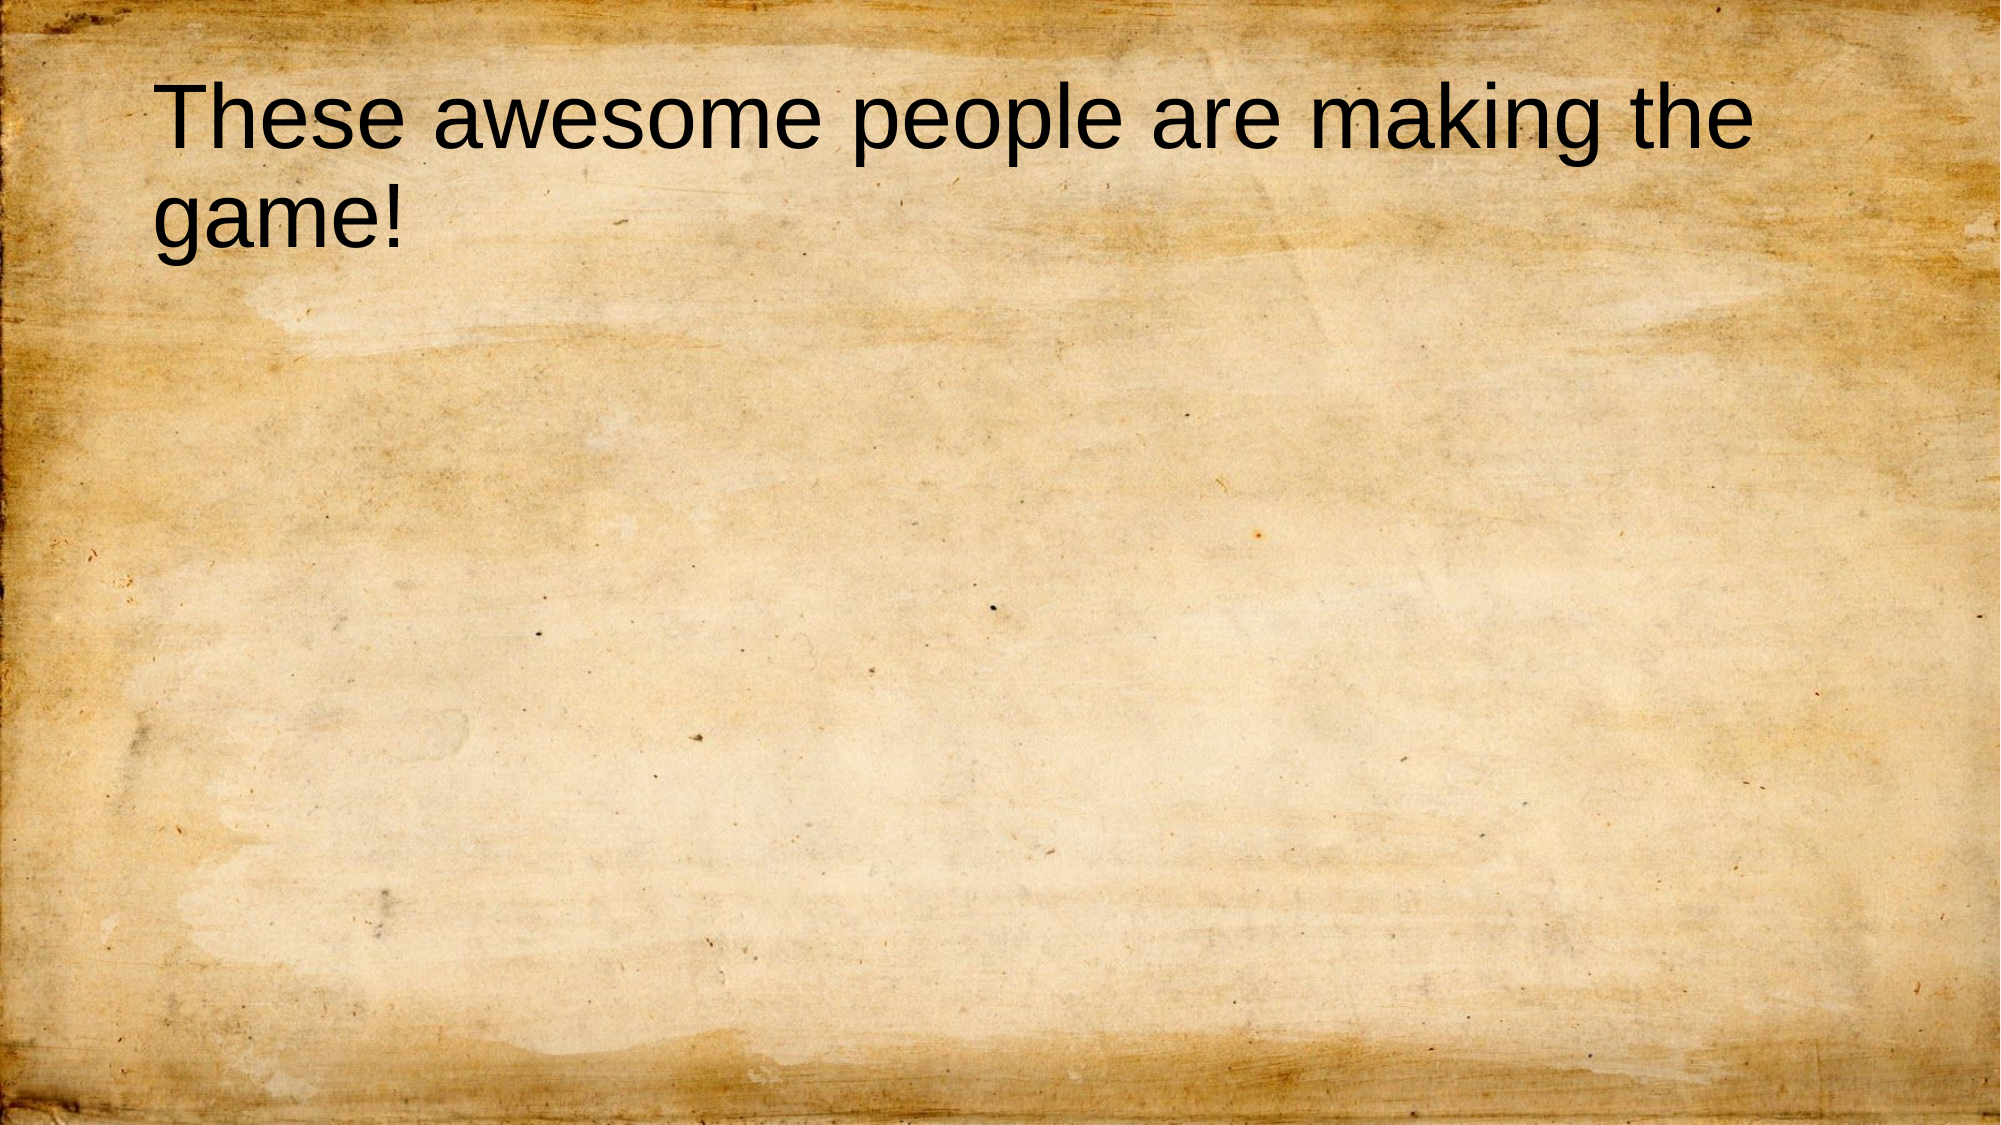

# These awesome people are making the game!